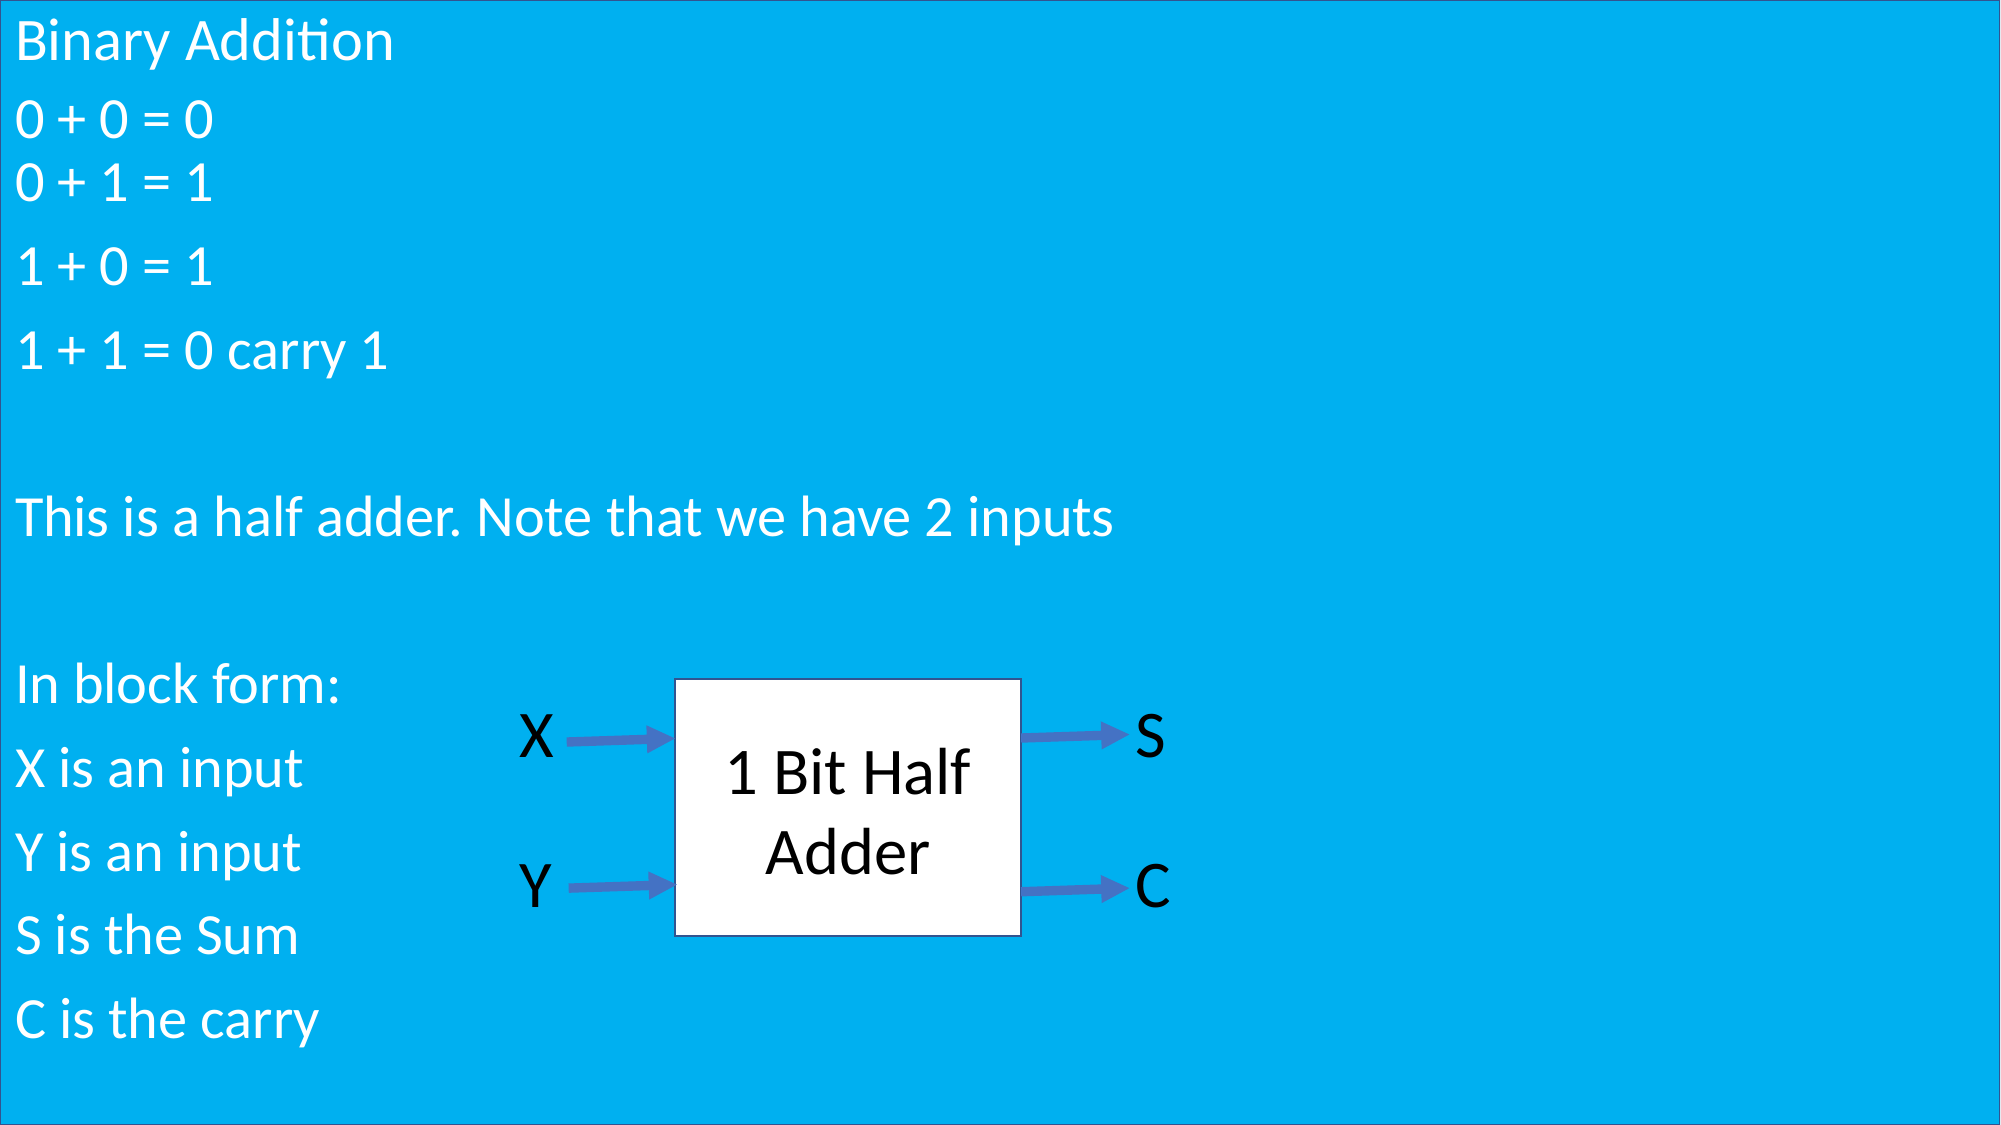

# Binary Addition
0 + 0 = 0
0 + 1 = 1
1 + 0 = 1
1 + 1 = 0 carry 1

This is a half adder. Note that we have 2 inputs

In block form:
X is an input
Y is an input
S is the Sum
C is the carry

1 Bit Half Adder
S

C
X

Y